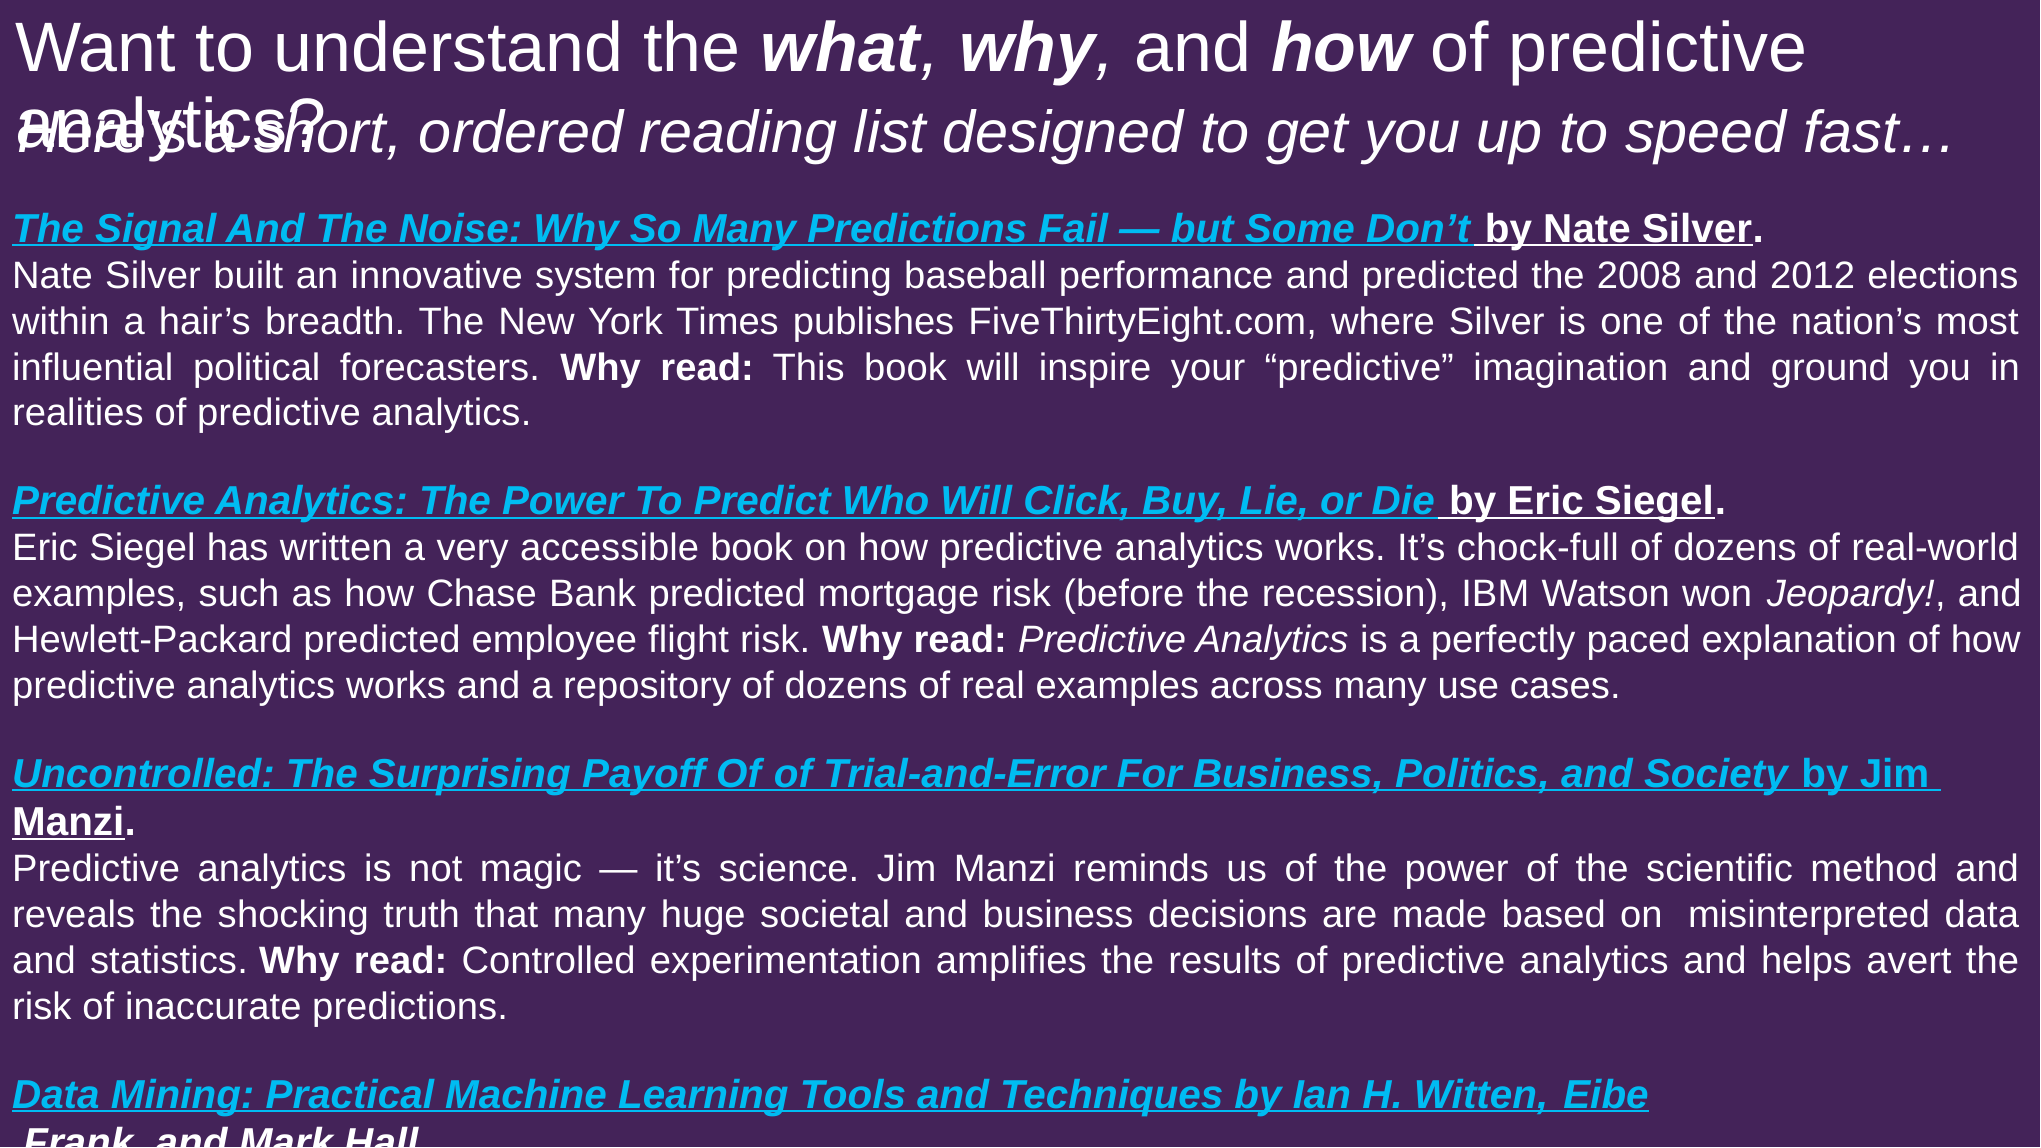

Want to understand the what, why, and how of predictive analytics?
Here’s a short, ordered reading list designed to get you up to speed fast…
The Signal And The Noise: Why So Many Predictions Fail — but Some Don’t by Nate Silver.
Nate Silver built an innovative system for predicting baseball performance and predicted the 2008 and 2012 elections within a hair’s breadth. The New York Times publishes FiveThirtyEight.com, where Silver is one of the nation’s most influential political forecasters. Why read: This book will inspire your “predictive” imagination and ground you in realities of predictive analytics.

Predictive Analytics: The Power To Predict Who Will Click, Buy, Lie, or Die by Eric Siegel.
Eric Siegel has written a very accessible book on how predictive analytics works. It’s chock-full of dozens of real-world examples, such as how Chase Bank predicted mortgage risk (before the recession), IBM Watson won Jeopardy!, and Hewlett-Packard predicted employee flight risk. Why read: Predictive Analytics is a perfectly paced explanation of how predictive analytics works and a repository of dozens of real examples across many use cases.

Uncontrolled: The Surprising Payoff Of of Trial-and-Error For Business, Politics, and Society by Jim Manzi.
Predictive analytics is not magic — it’s science. Jim Manzi reminds us of the power of the scientific method and reveals the shocking truth that many huge societal and business decisions are made based on  misinterpreted data and statistics. Why read: Controlled experimentation amplifies the results of predictive analytics and helps avert the risk of inaccurate predictions.

Data Mining: Practical Machine Learning Tools and Techniques by Ian H. Witten, Eibe Frank, and Mark Hall.
If you write code or have a computer science background, you’ll probably want to know the gory details of how predictive analytics works. Why read: Data Mining provides a thorough grounding in machine learning concepts as well as practical advice on applying machine learning tools and techniques in real-world data mining situations.